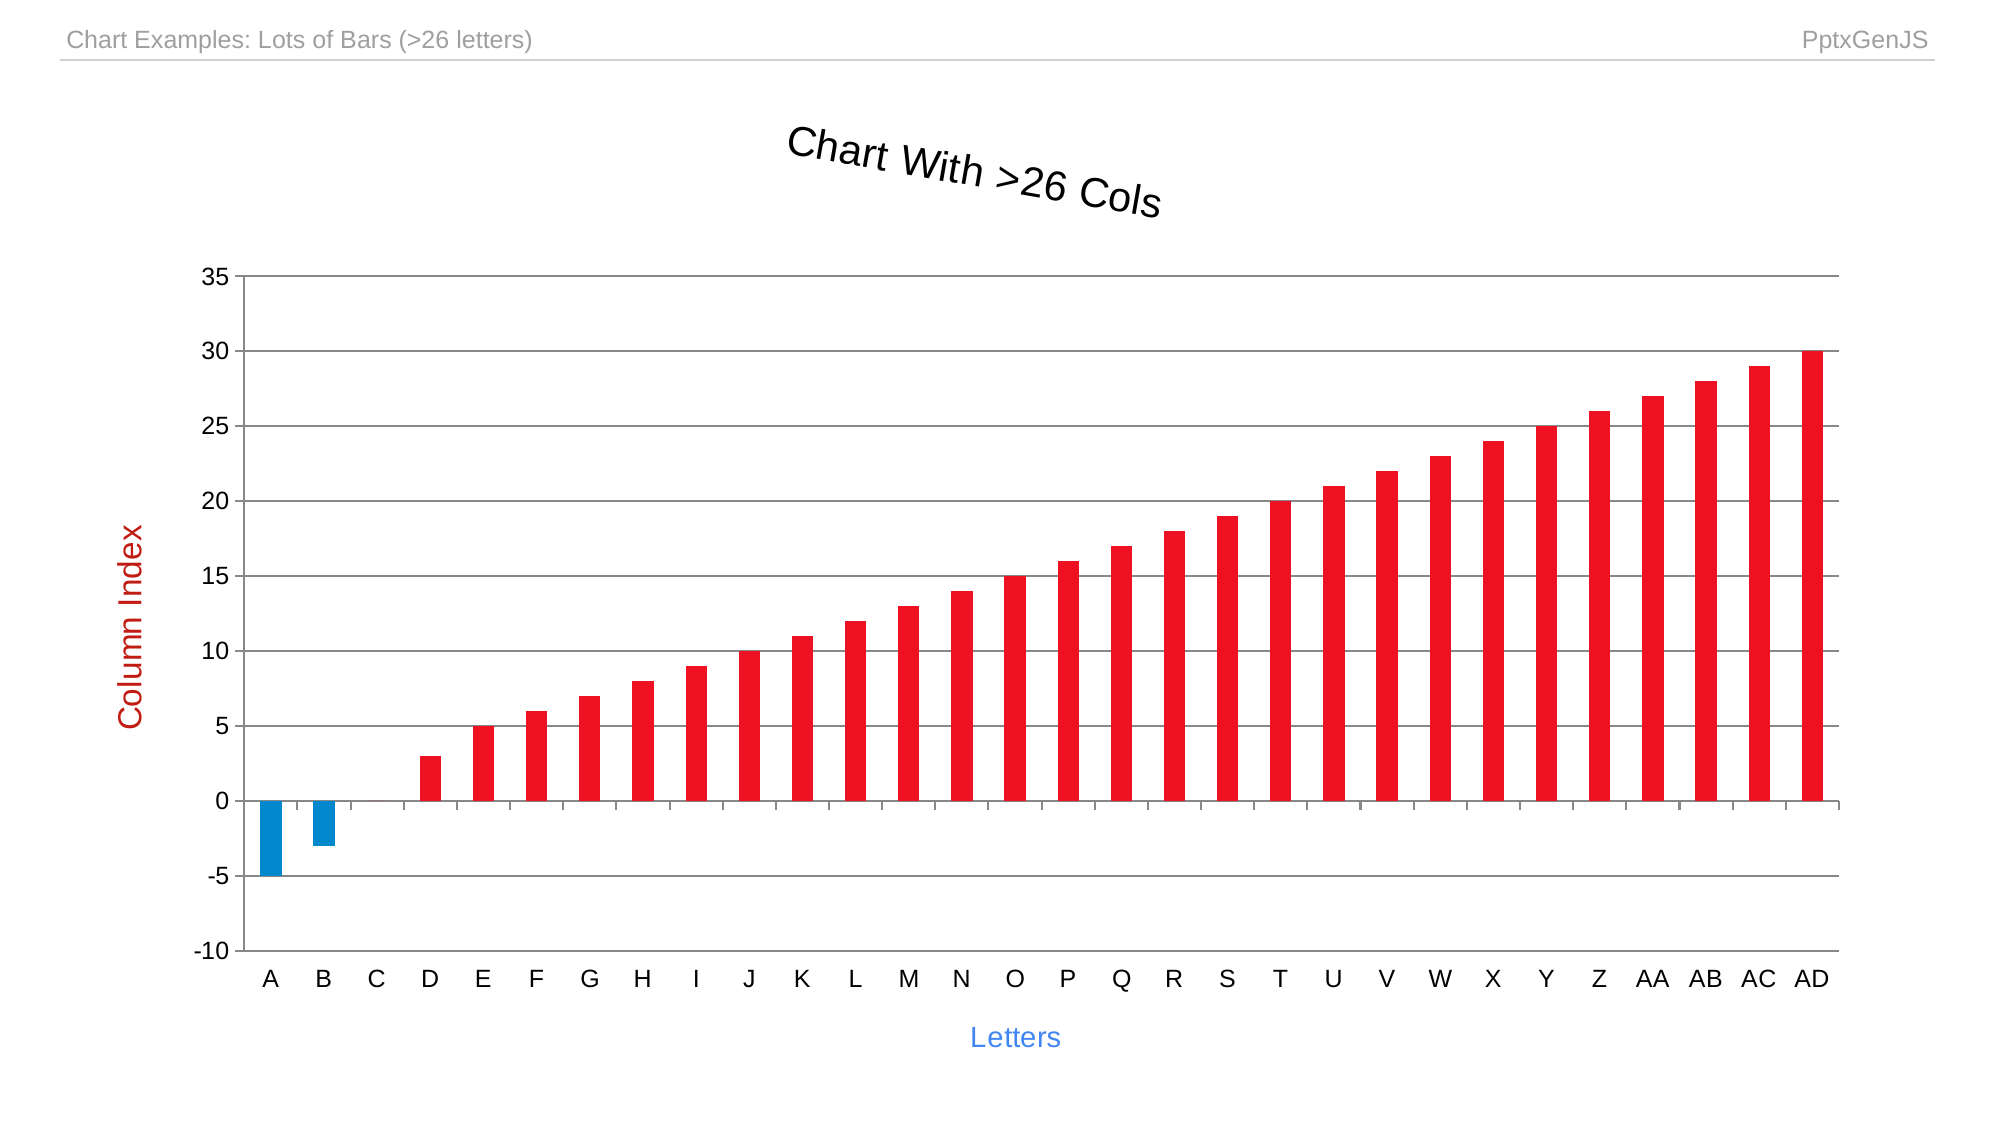

| Chart Examples: Lots of Bars (>26 letters) | PptxGenJS |
| --- | --- |

### Chart: Chart With >26 Cols

| Category | TEST: getExcelColName |
|---|---|
| A | -5.0 |
| B | -3.0 |
| C | 0.0 |
| D | 3.0 |
| E | 5.0 |
| F | 6.0 |
| G | 7.0 |
| H | 8.0 |
| I | 9.0 |
| J | 10.0 |
| K | 11.0 |
| L | 12.0 |
| M | 13.0 |
| N | 14.0 |
| O | 15.0 |
| P | 16.0 |
| Q | 17.0 |
| R | 18.0 |
| S | 19.0 |
| T | 20.0 |
| U | 21.0 |
| V | 22.0 |
| W | 23.0 |
| X | 24.0 |
| Y | 25.0 |
| Z | 26.0 |
| AA | 27.0 |
| AB | 28.0 |
| AC | 29.0 |
| AD | 30.0 |